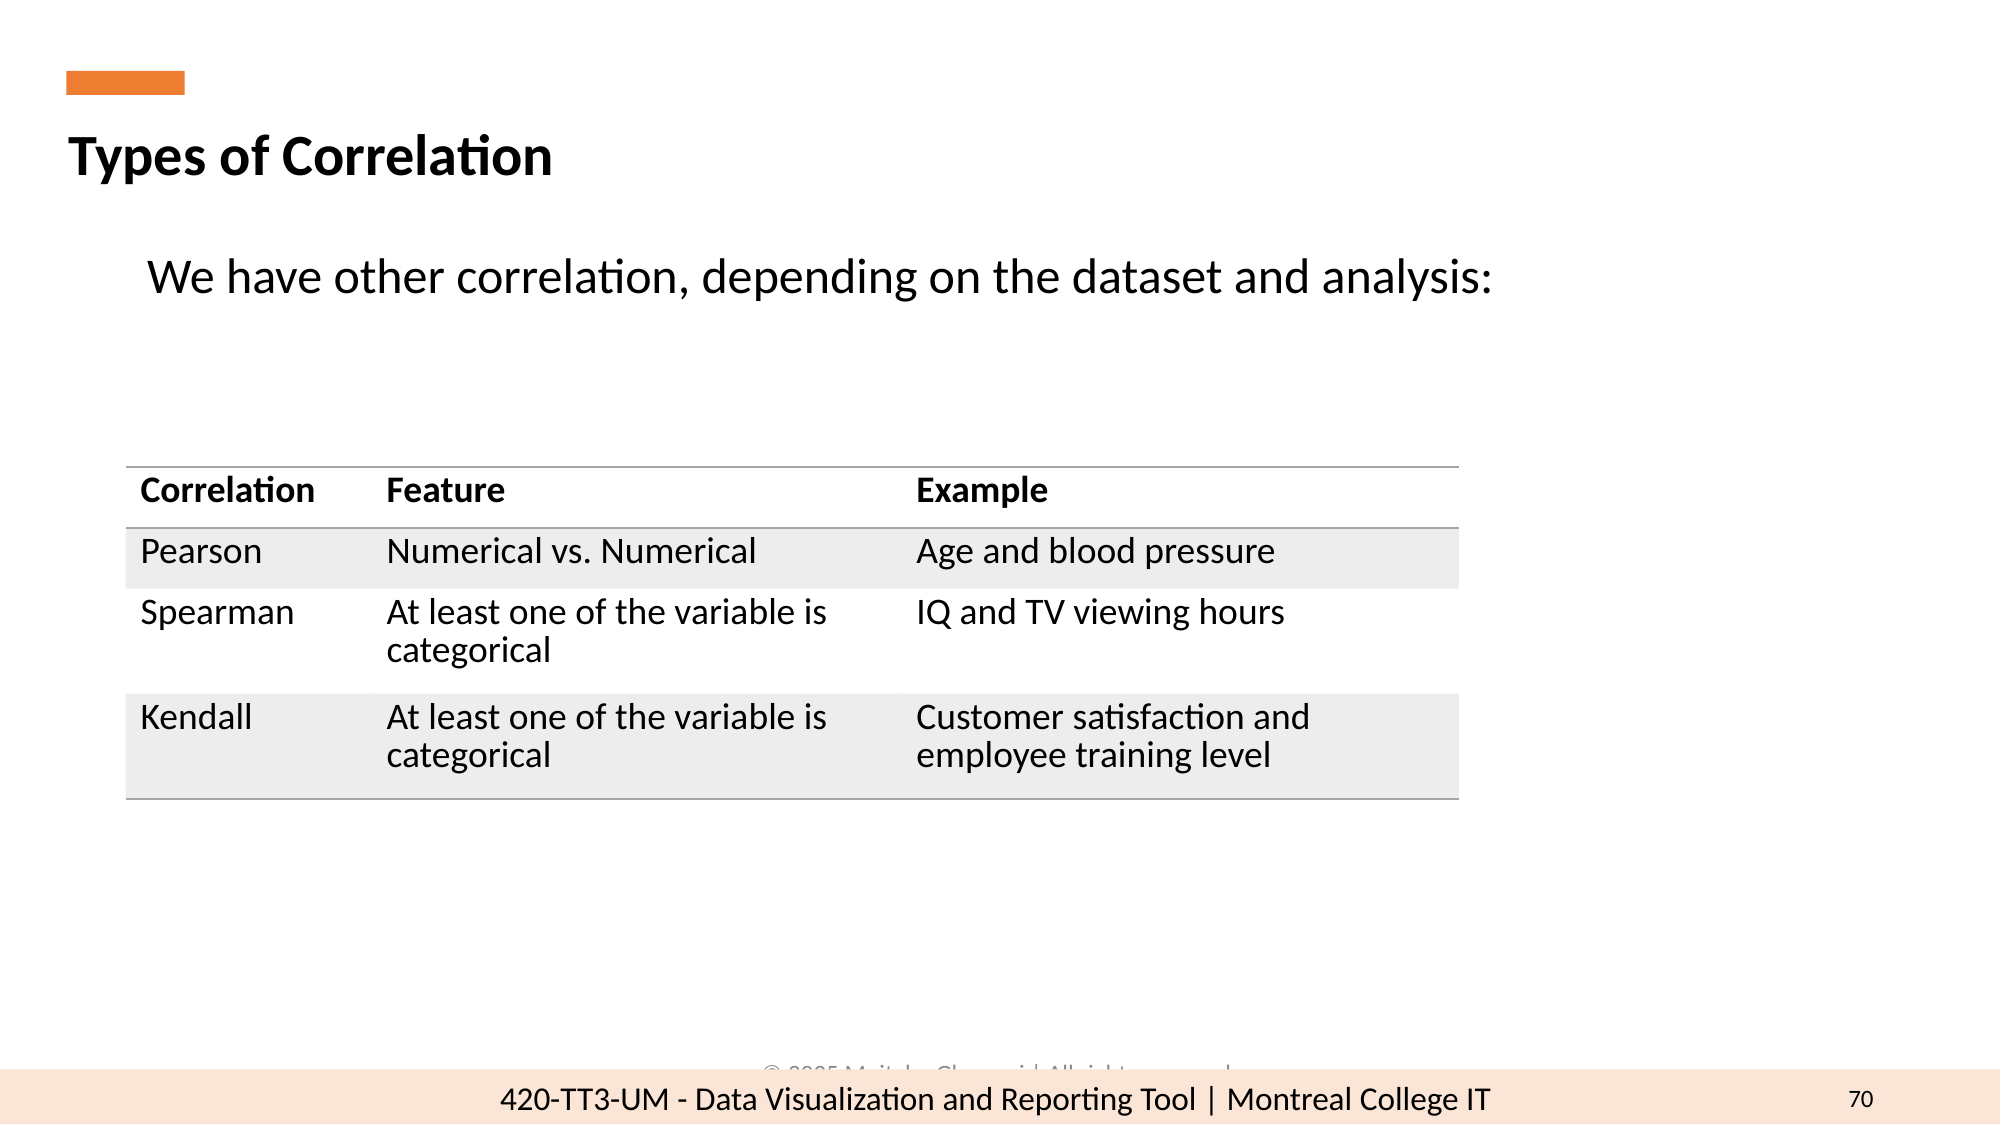

Types of Correlation
We have other correlation, depending on the dataset and analysis:
| Correlation | Feature | Example |
| --- | --- | --- |
| Pearson | Numerical vs. Numerical | Age and blood pressure |
| Spearman | At least one of the variable is categorical | IQ and TV viewing hours |
| Kendall | At least one of the variable is categorical | Customer satisfaction and employee training level |
© 2025 Mojtaba Ghasemi | All rights reserved.
70
420-TT3-UM - Data Visualization and Reporting Tool | Montreal College IT